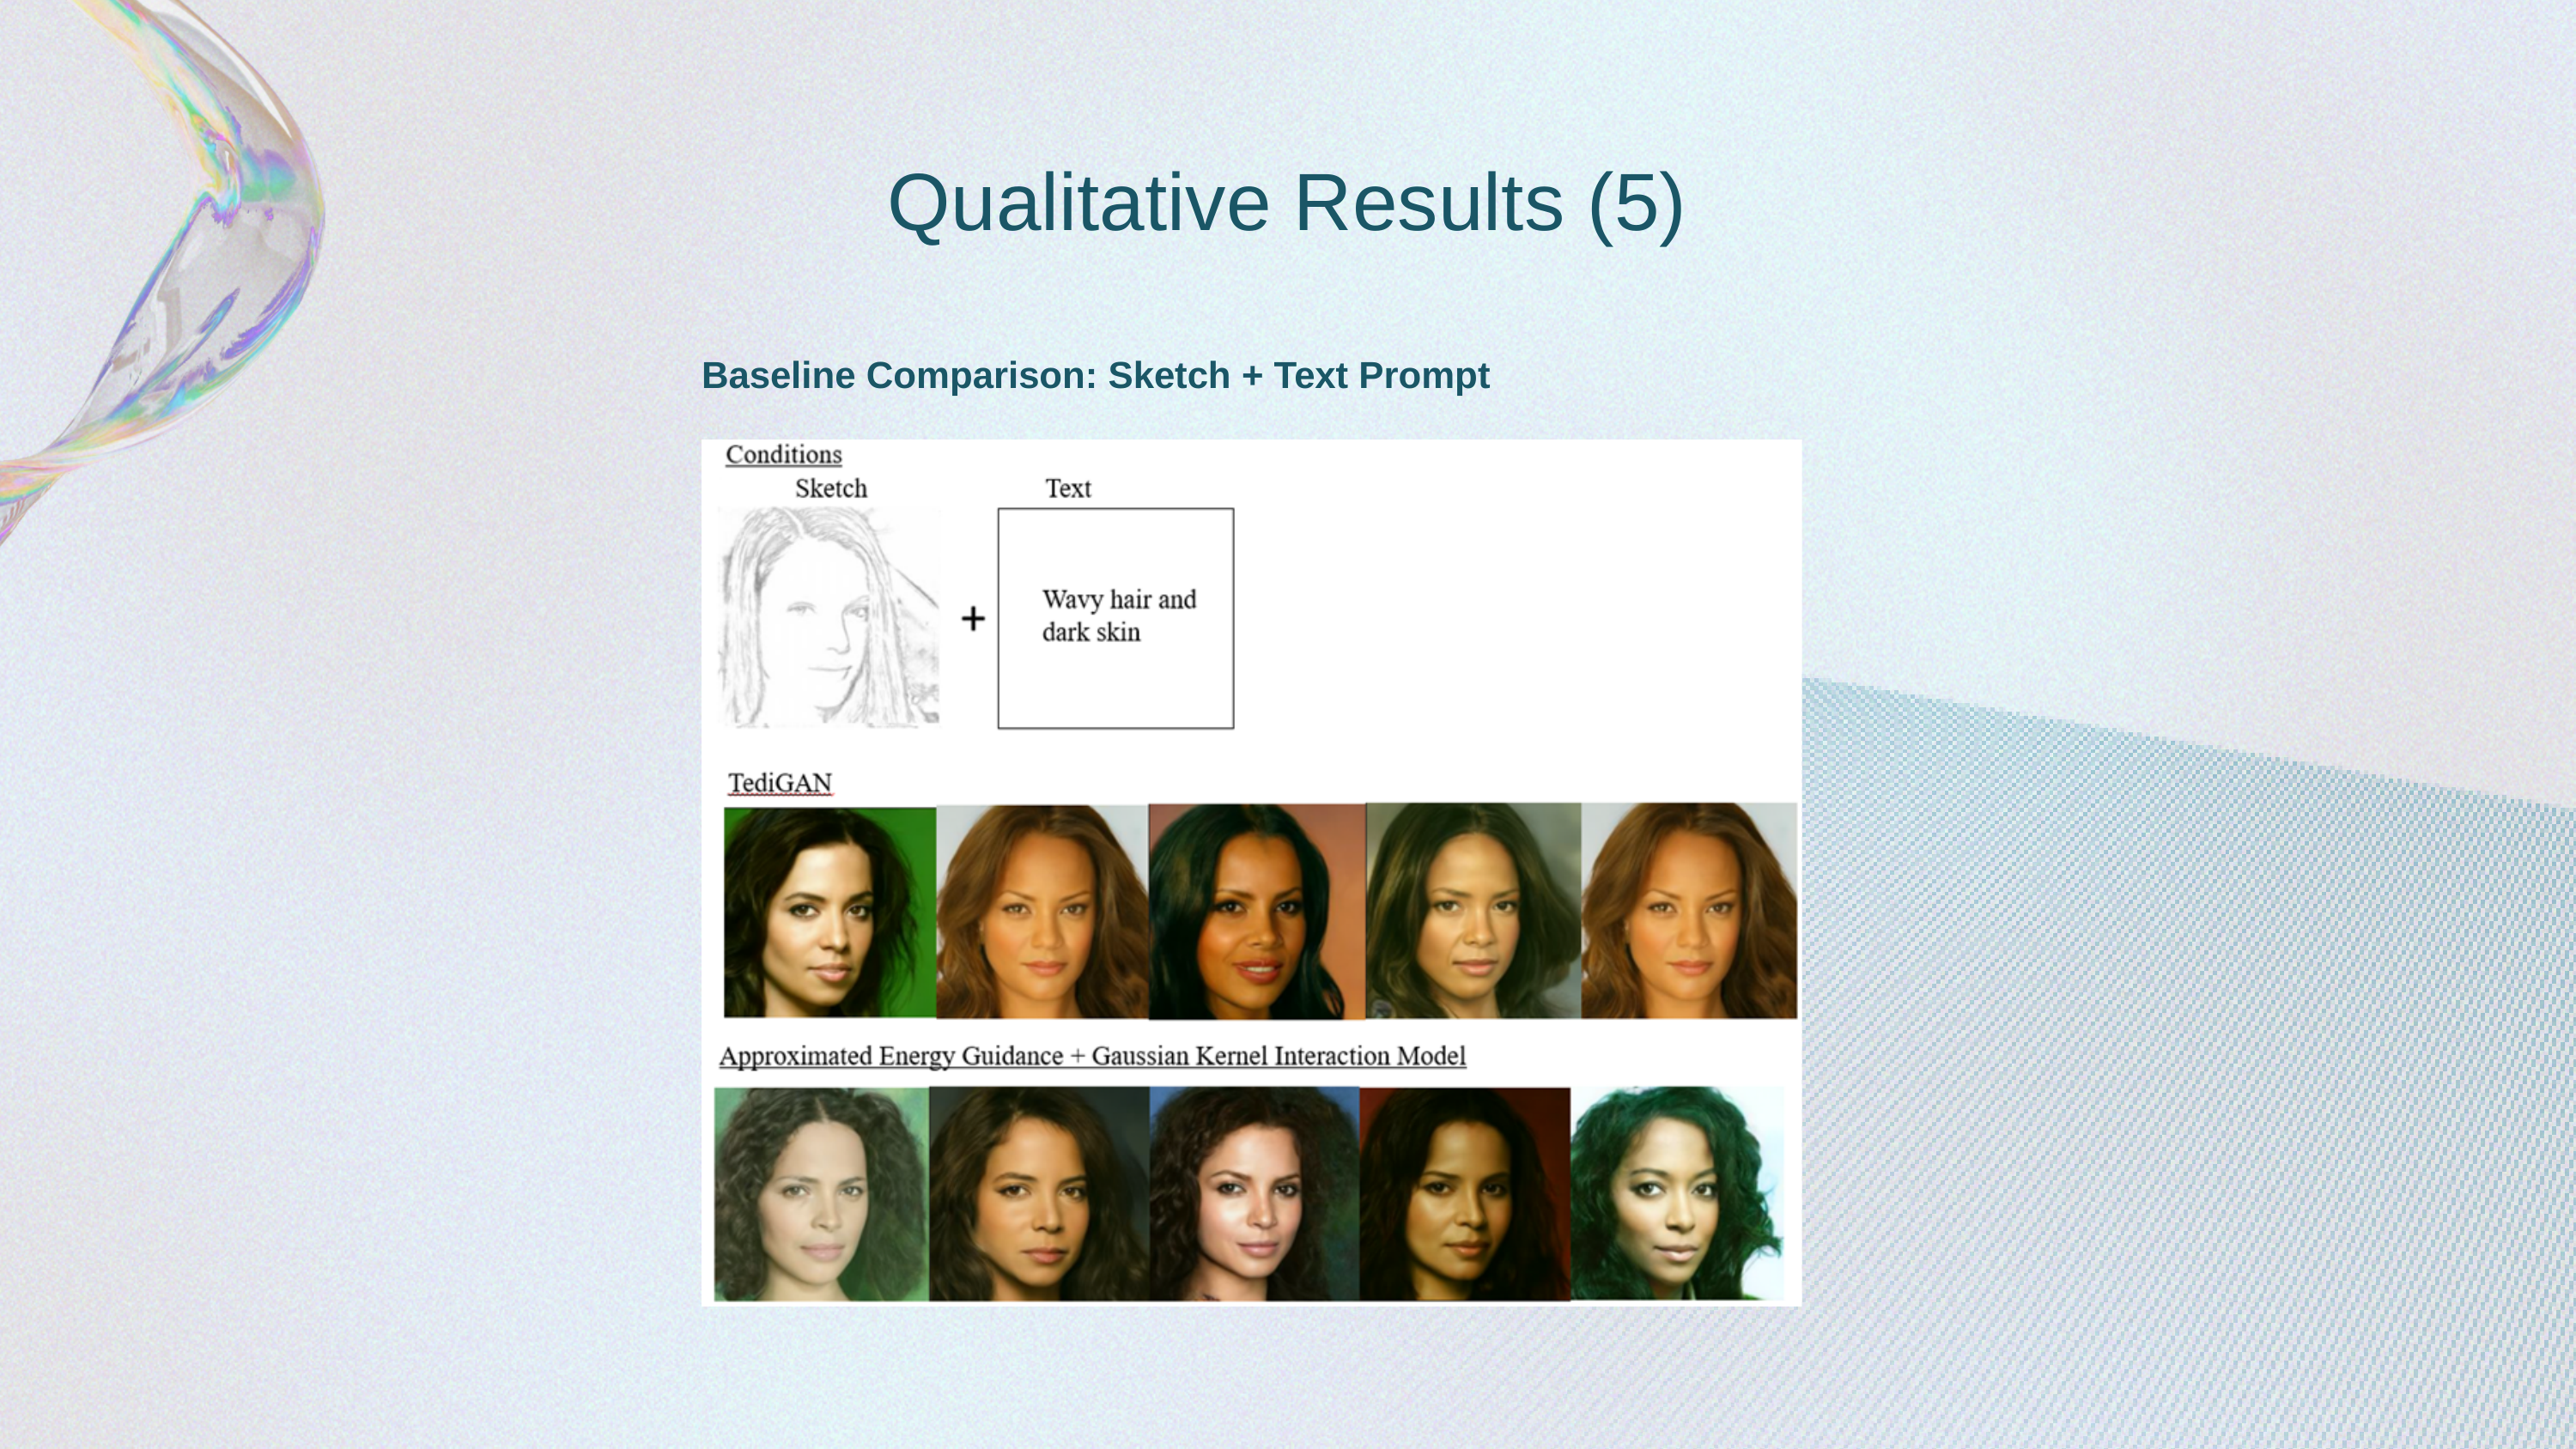

Qualitative Results (5)
Baseline Comparison: Sketch + Text Prompt